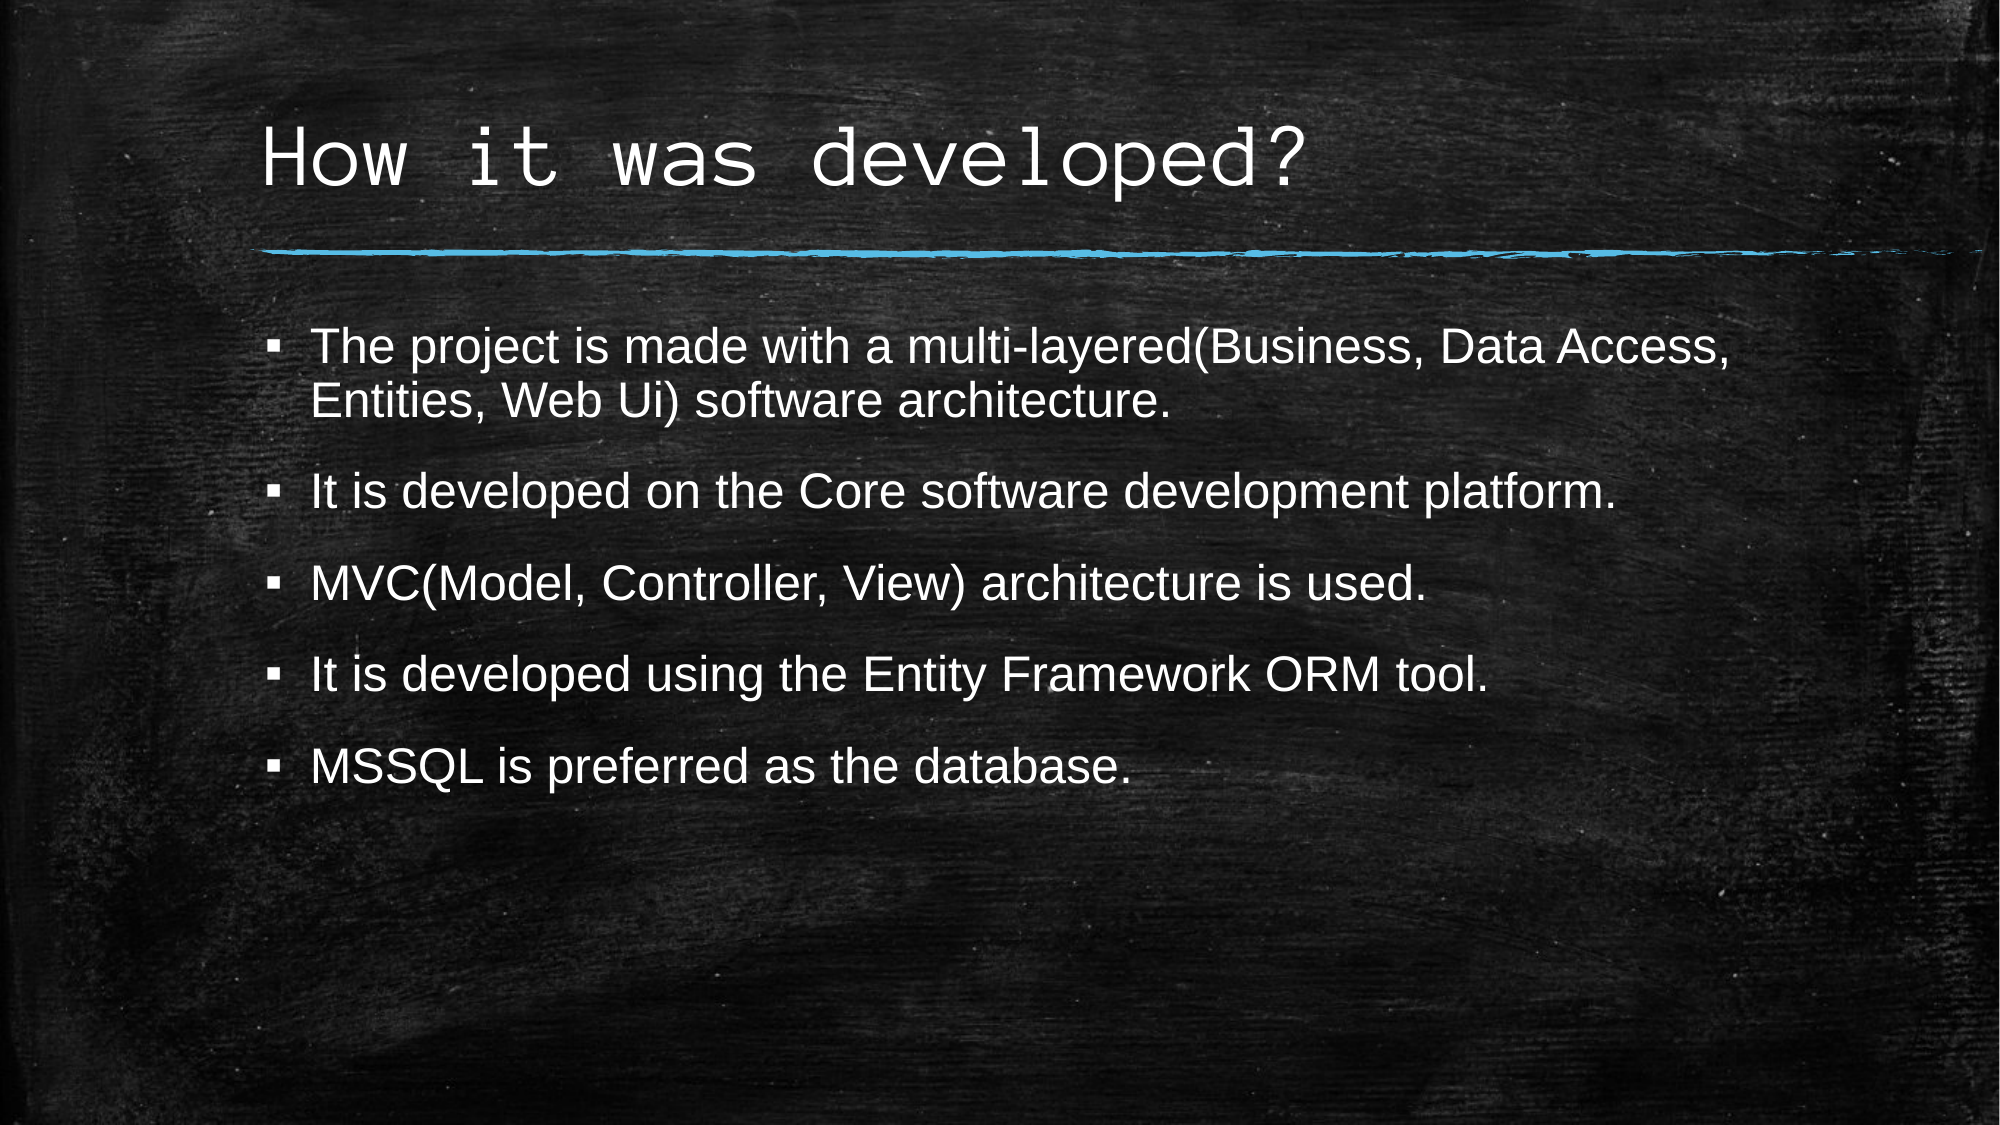

# How it was developed?
The project is made with a multi-layered(Business, Data Access, Entities, Web Ui) software architecture.
It is developed on the Core software development platform.
MVC(Model, Controller, View) architecture is used.
It is developed using the Entity Framework ORM tool.
MSSQL is preferred as the database.